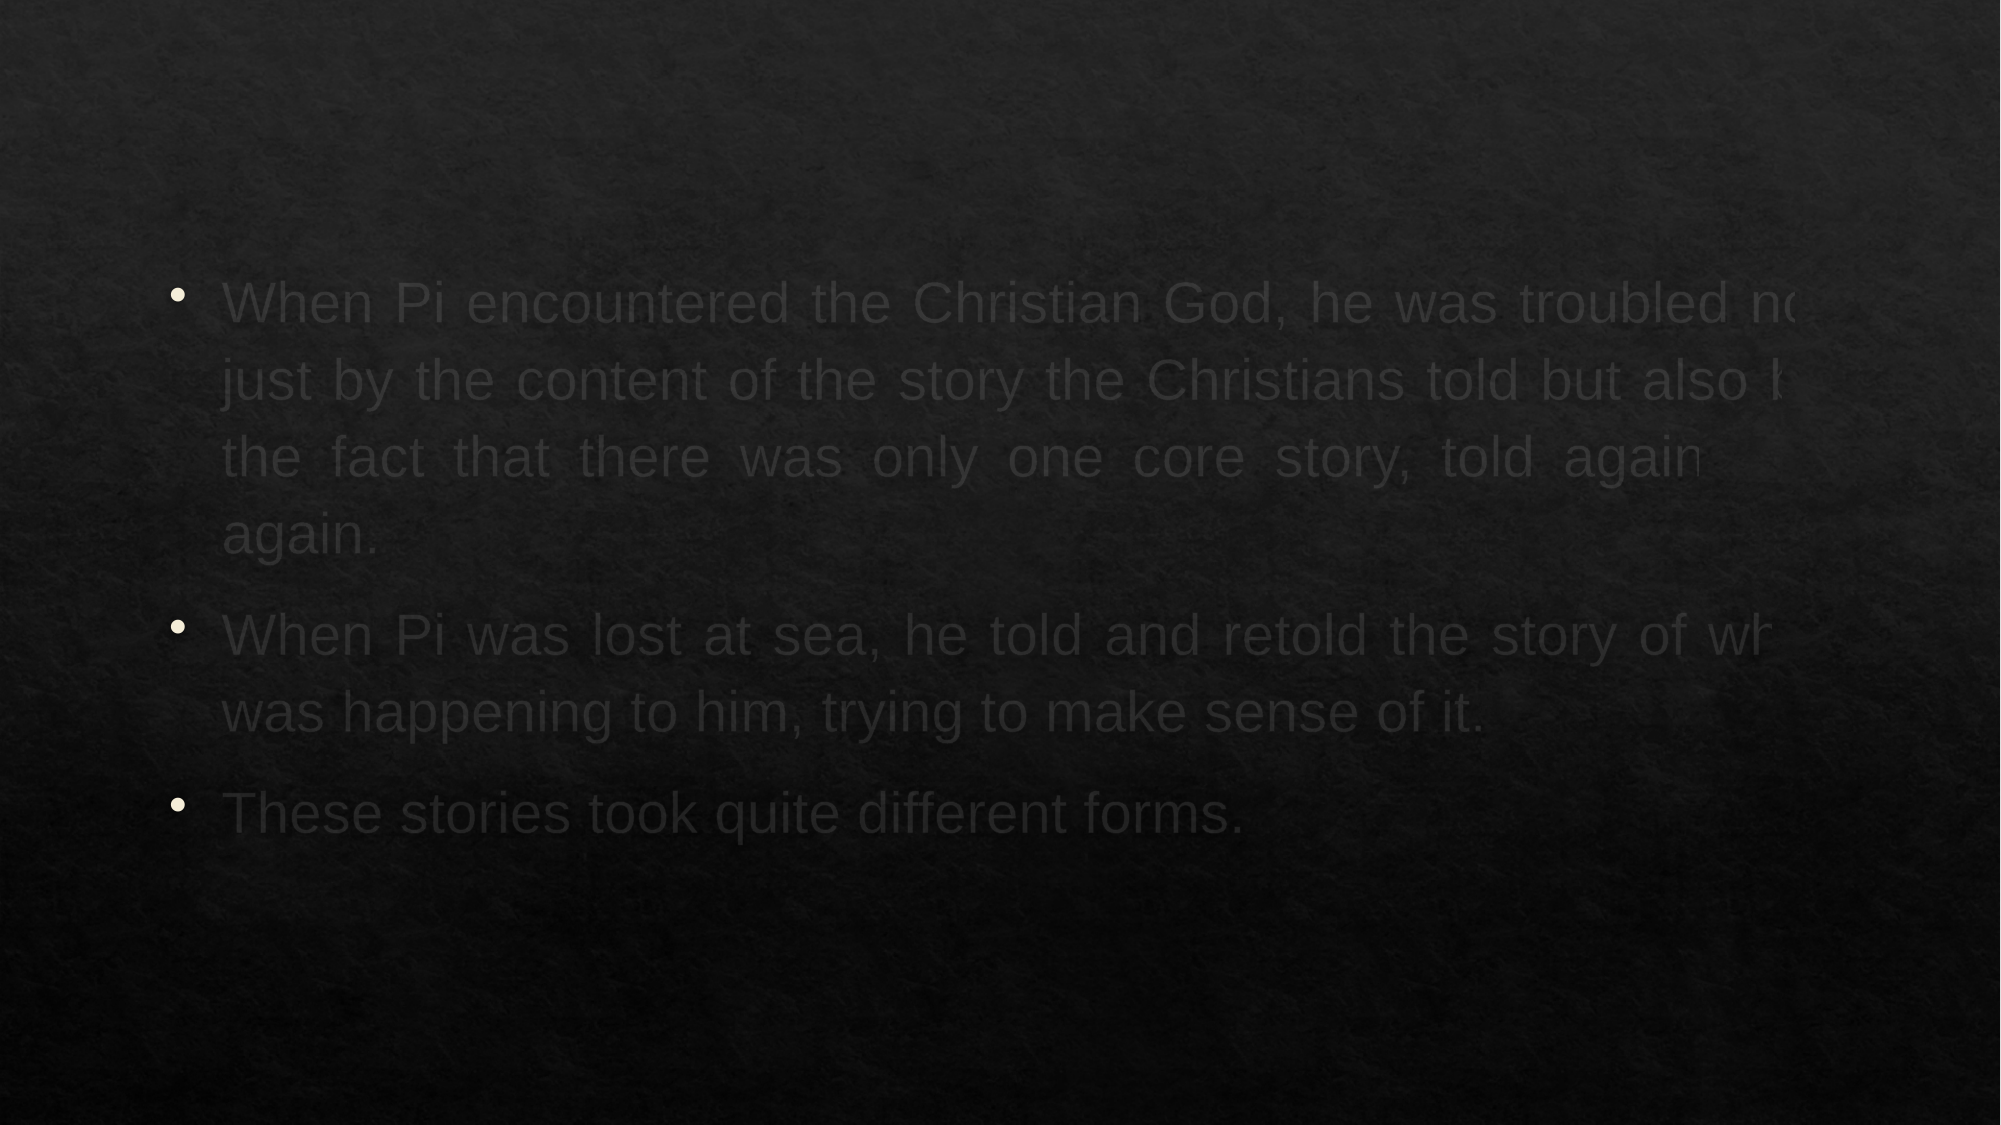

When Pi encountered the Christian God, he was troubled not just by the content of the story the Christians told but also by the fact that there was only one core story, told again and again.
When Pi was lost at sea, he told and retold the story of what was happening to him, trying to make sense of it.
These stories took quite different forms.